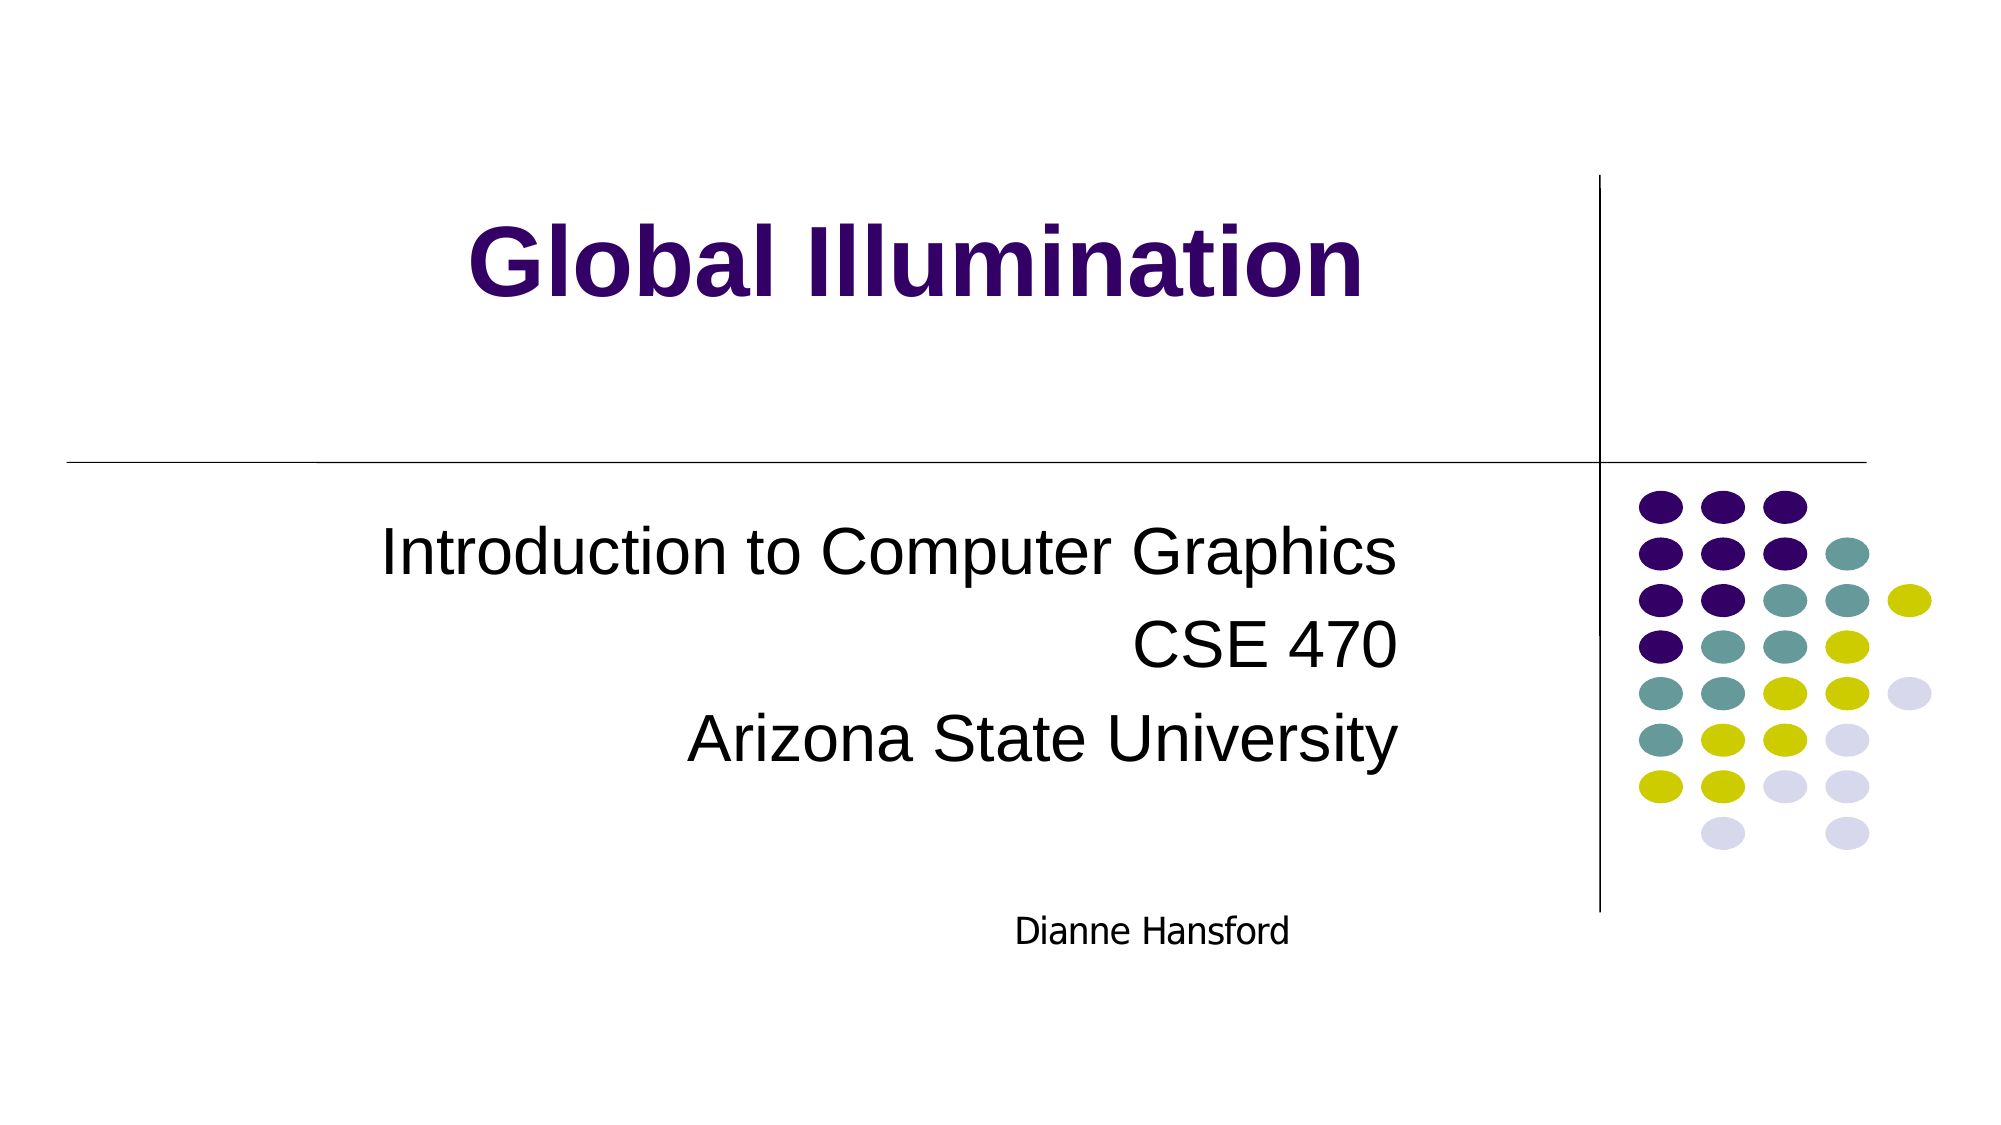

# Global Illumination
Introduction to Computer Graphics
CSE 470
Arizona State University
Dianne Hansford